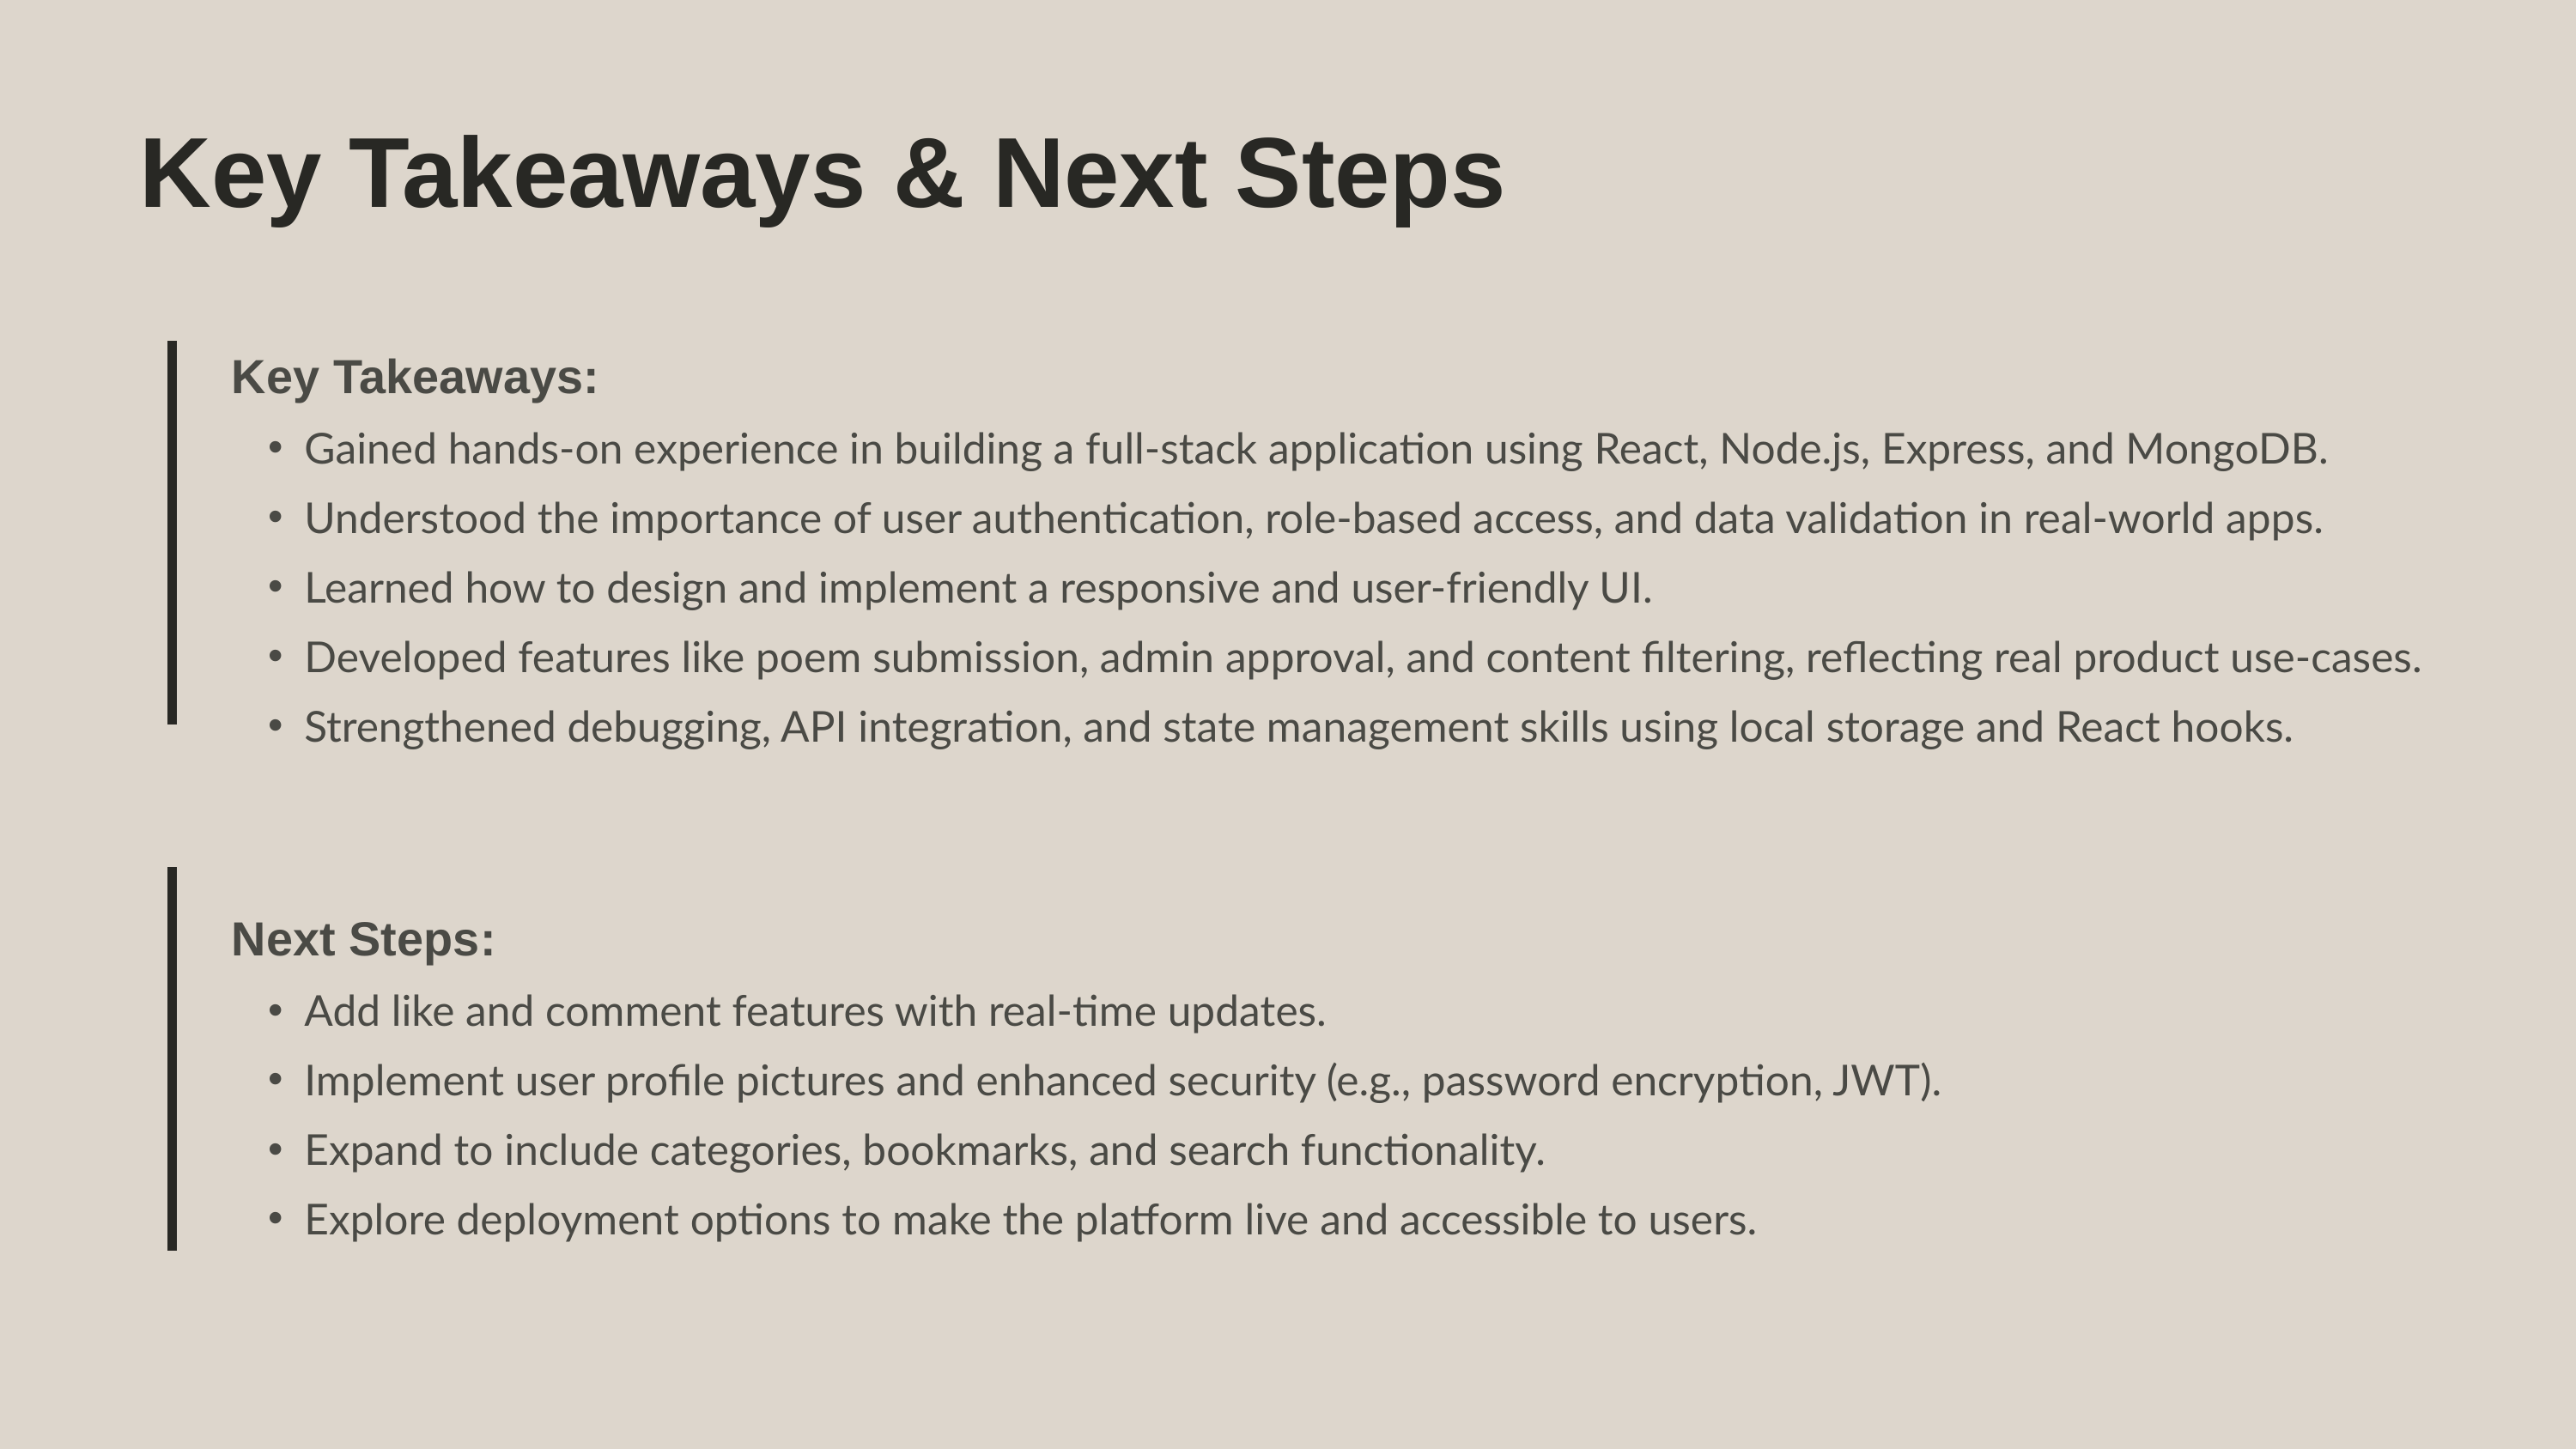

Key Takeaways & Next Steps
Key Takeaways:
Gained hands-on experience in building a full-stack application using React, Node.js, Express, and MongoDB.
Understood the importance of user authentication, role-based access, and data validation in real-world apps.
Learned how to design and implement a responsive and user-friendly UI.
Developed features like poem submission, admin approval, and content filtering, reflecting real product use-cases.
Strengthened debugging, API integration, and state management skills using local storage and React hooks.

Next Steps:
Add like and comment features with real-time updates.
Implement user profile pictures and enhanced security (e.g., password encryption, JWT).
Expand to include categories, bookmarks, and search functionality.
Explore deployment options to make the platform live and accessible to users.